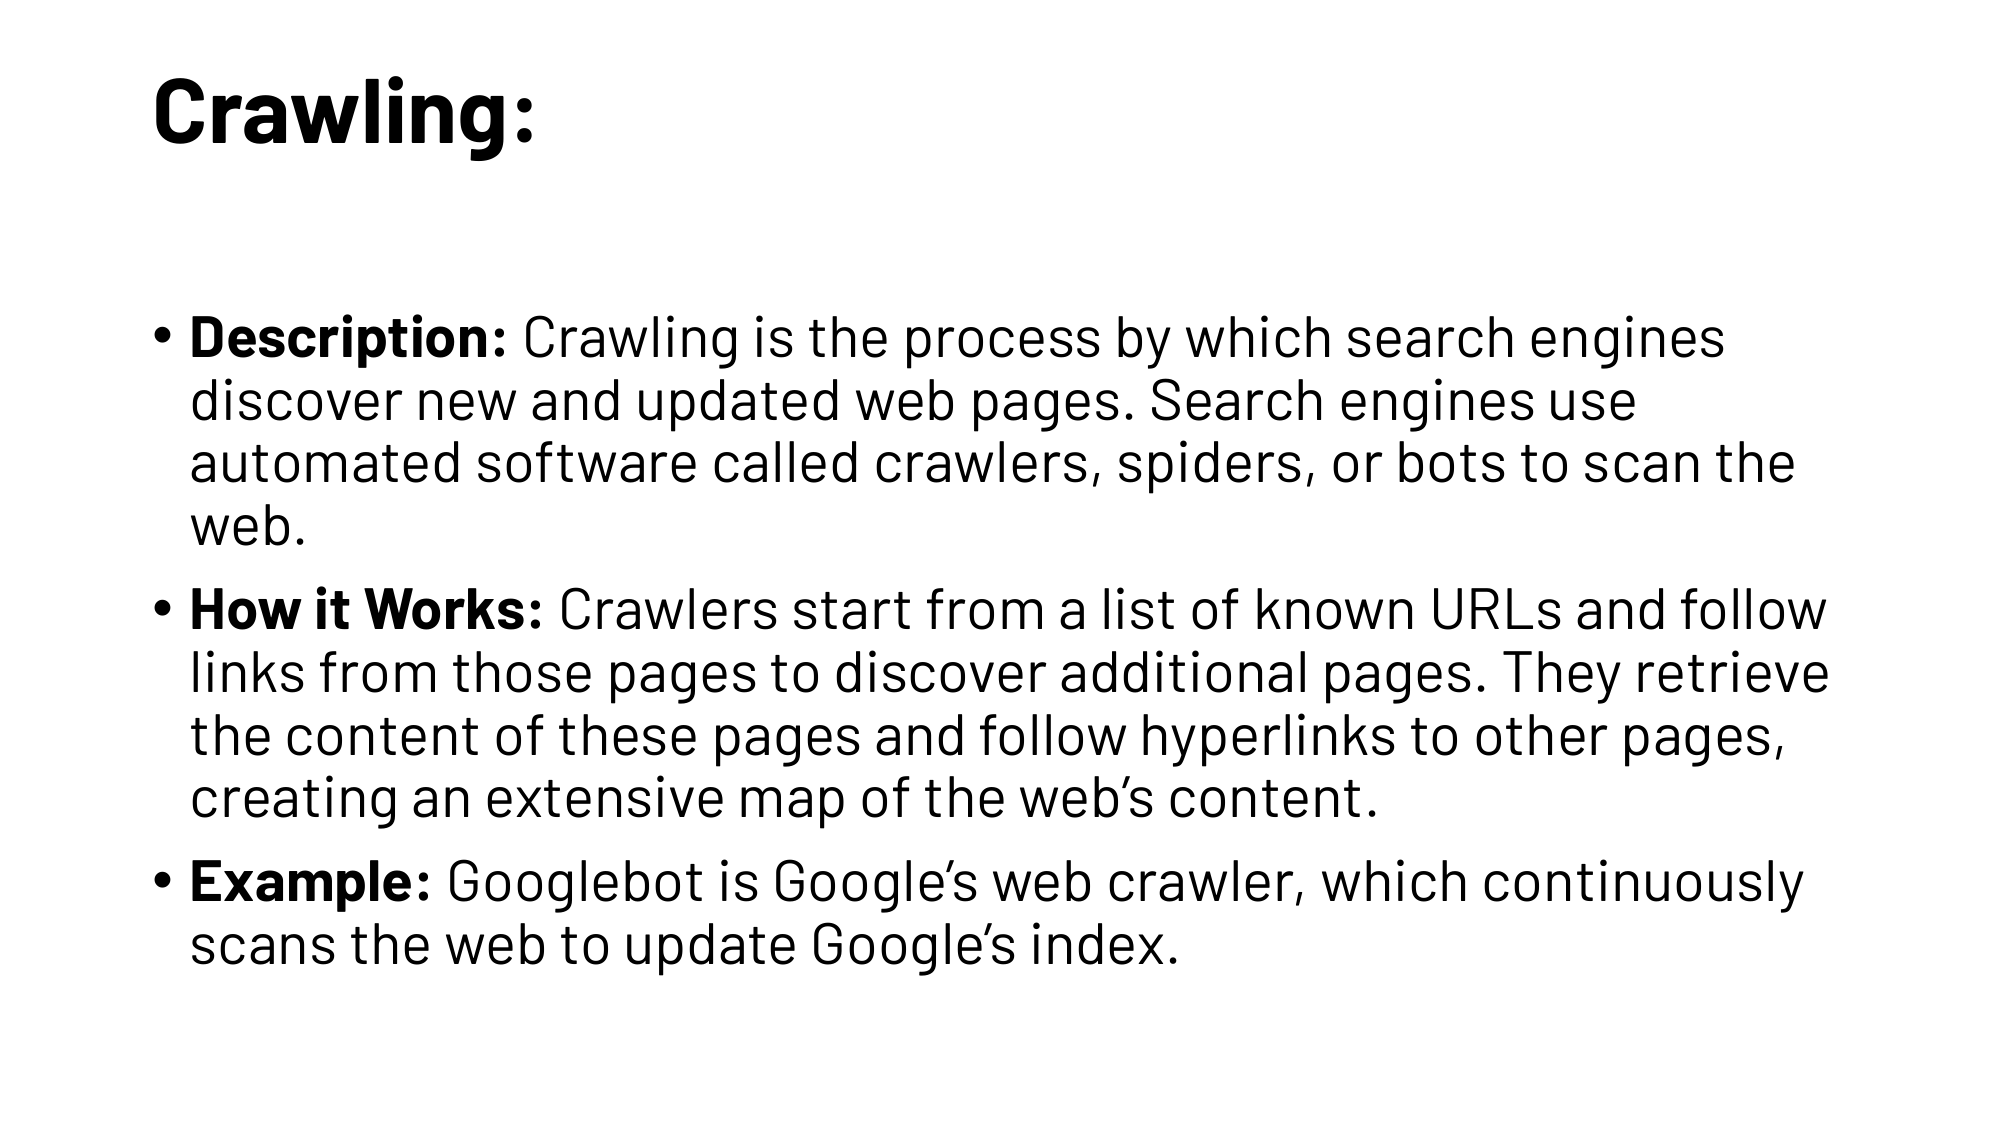

# Crawling:
Description: Crawling is the process by which search engines discover new and updated web pages. Search engines use automated software called crawlers, spiders, or bots to scan the web.
How it Works: Crawlers start from a list of known URLs and follow links from those pages to discover additional pages. They retrieve the content of these pages and follow hyperlinks to other pages, creating an extensive map of the web’s content.
Example: Googlebot is Google’s web crawler, which continuously scans the web to update Google’s index.